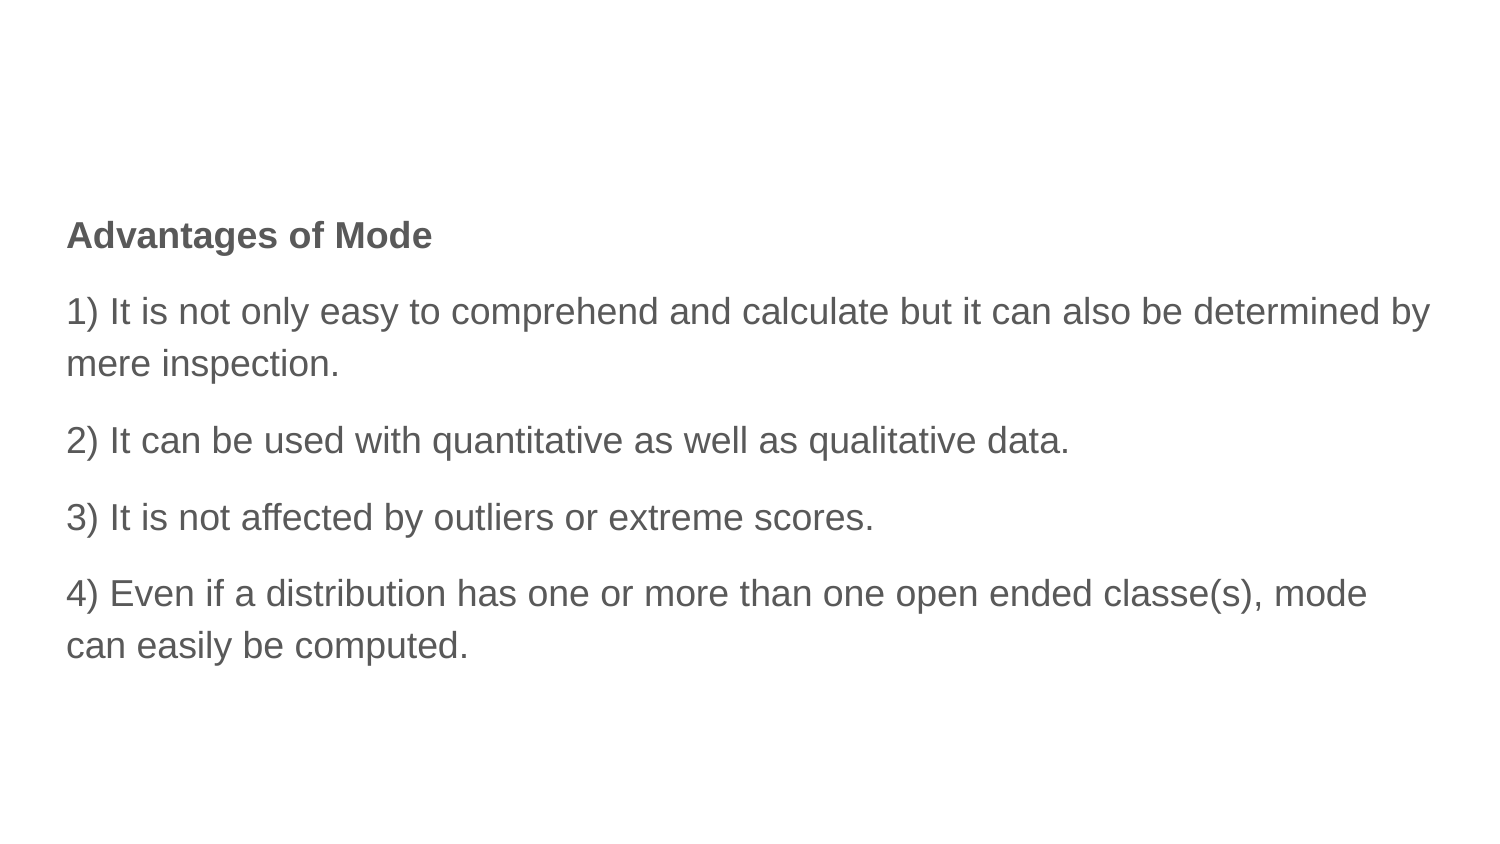

Advantages of Mode
1) It is not only easy to comprehend and calculate but it can also be determined by mere inspection.
2) It can be used with quantitative as well as qualitative data.
3) It is not affected by outliers or extreme scores.
4) Even if a distribution has one or more than one open ended classe(s), mode can easily be computed.